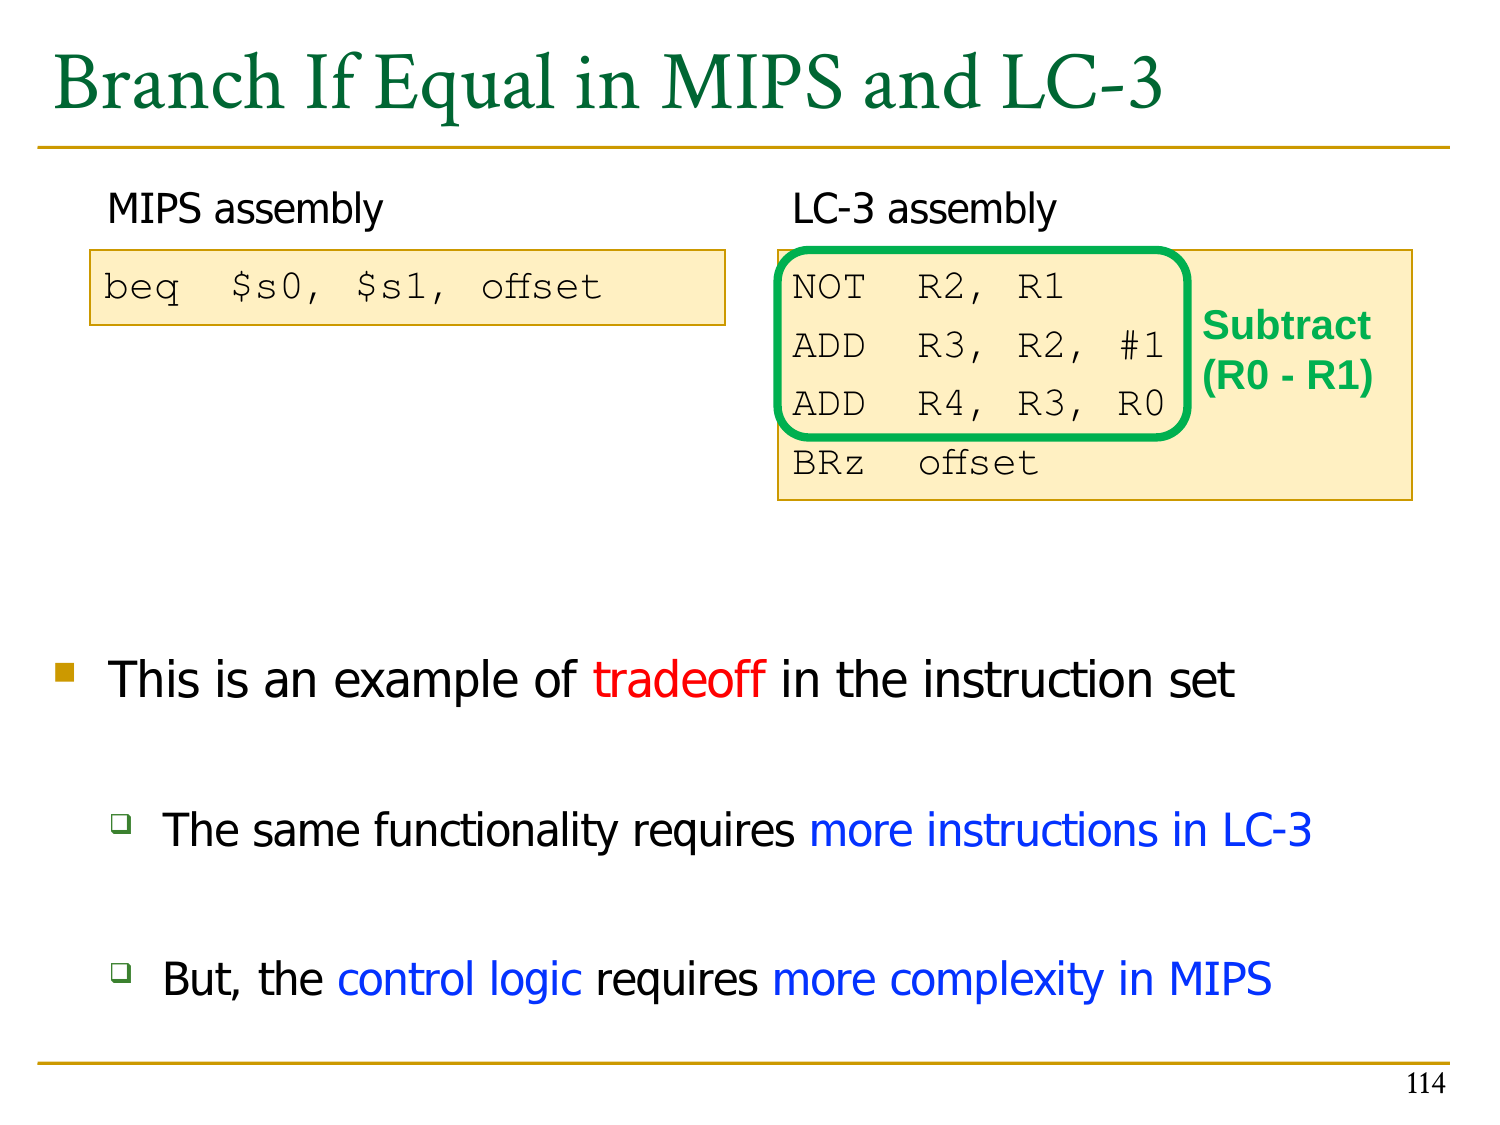

# Branch If Equal in MIPS and LC-3

This is an example of tradeoff in the instruction set

The same functionality requires more instructions in LC-3

But, the control logic requires more complexity in MIPS
MIPS assembly
LC-3 assembly
beq  $s0, $s1, offset
NOT  R2, R1
ADD  R3, R2, #1
ADD  R4, R3, R0
BRz  offset

Subtract (R0 - R1)
114